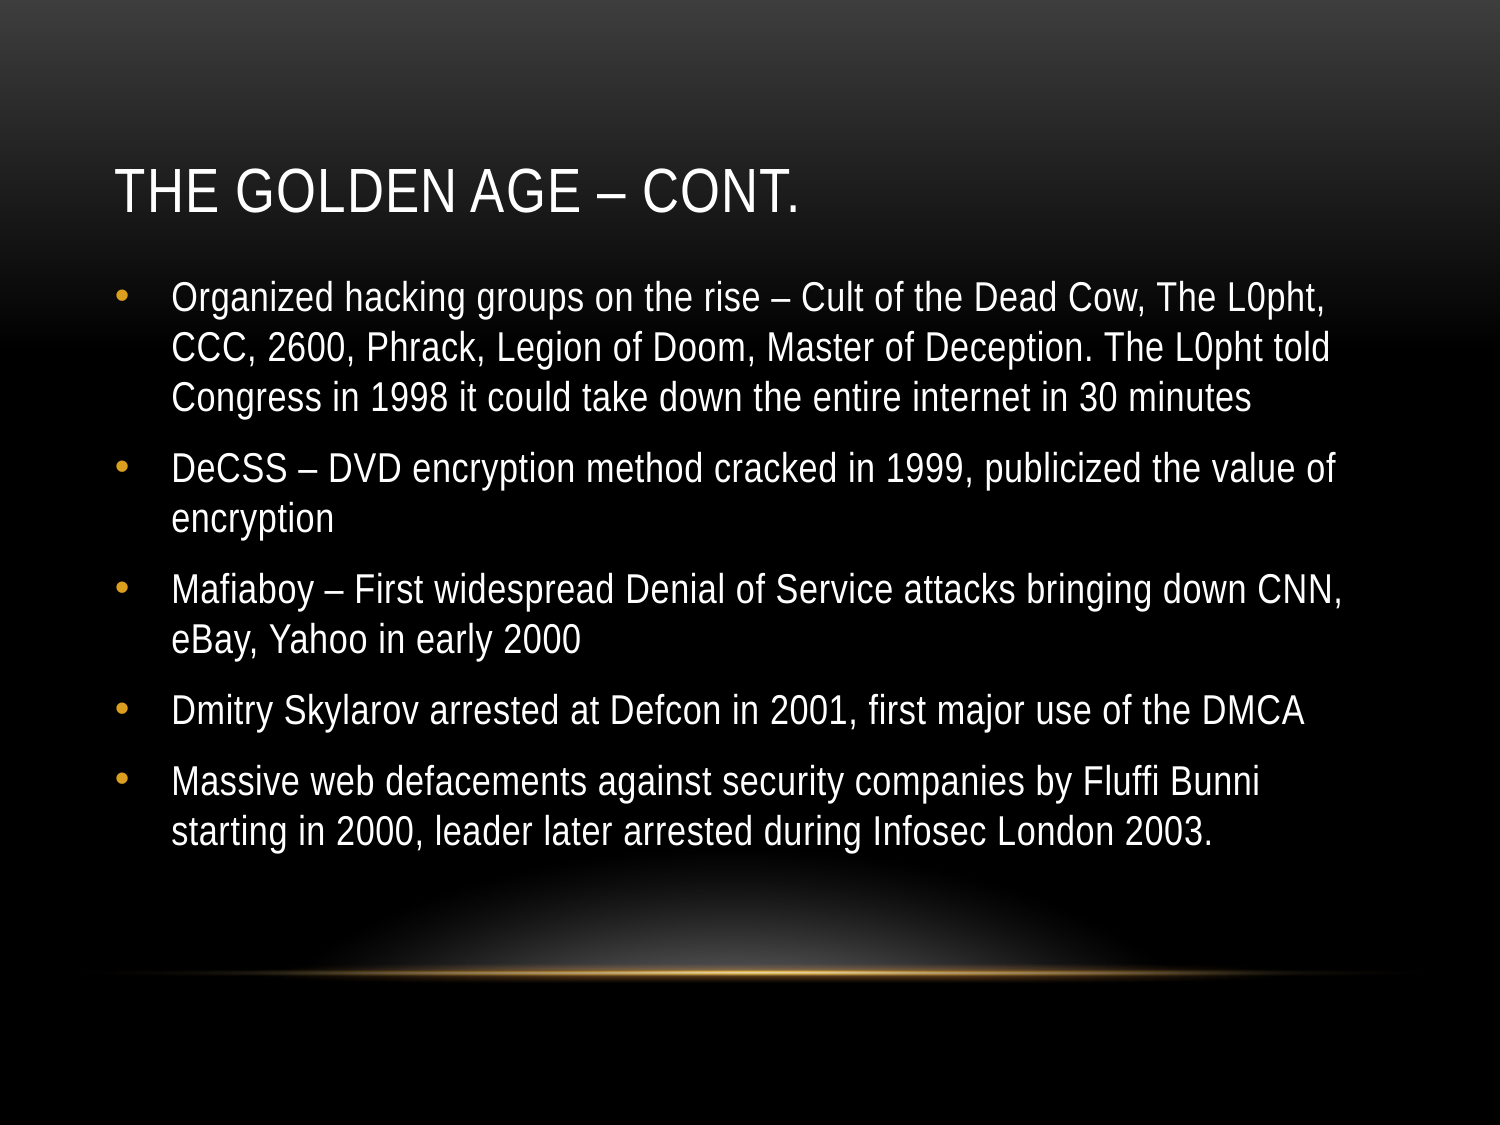

# The golden age – Cont.
Organized hacking groups on the rise – Cult of the Dead Cow, The L0pht, CCC, 2600, Phrack, Legion of Doom, Master of Deception. The L0pht told Congress in 1998 it could take down the entire internet in 30 minutes
DeCSS – DVD encryption method cracked in 1999, publicized the value of encryption
Mafiaboy – First widespread Denial of Service attacks bringing down CNN, eBay, Yahoo in early 2000
Dmitry Skylarov arrested at Defcon in 2001, first major use of the DMCA
Massive web defacements against security companies by Fluffi Bunni starting in 2000, leader later arrested during Infosec London 2003.